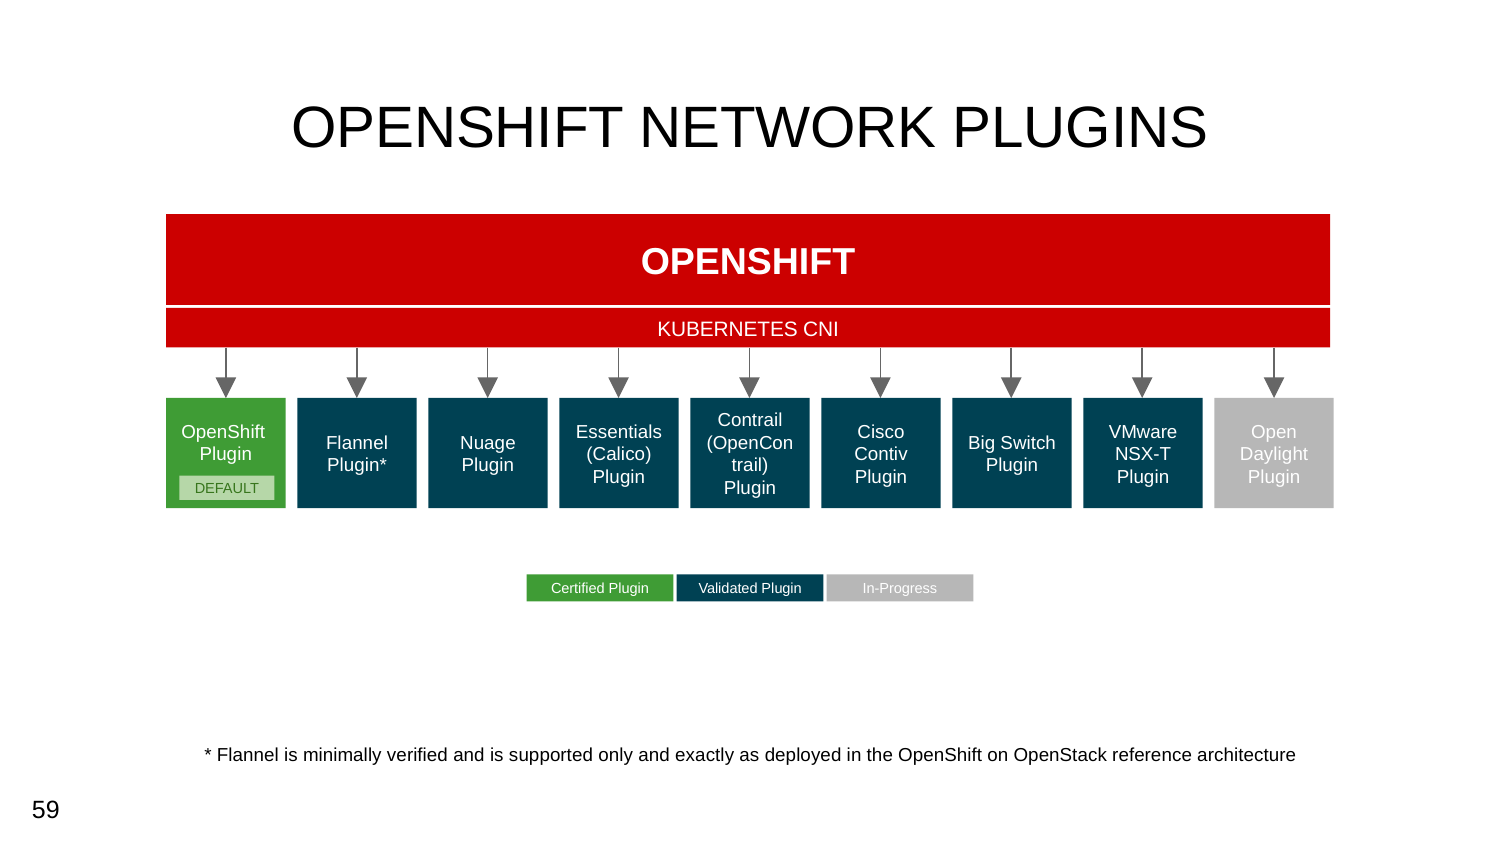

# OPENSHIFT NETWORK PLUGINS
OPENSHIFT
KUBERNETES CNI
Open
Daylight
Plugin
OpenShift
Plugin
Flannel
Plugin*
Nuage
Plugin
Essentials
(Calico)
Plugin
Contrail
(OpenContrail)
Plugin
Cisco
Contiv
Plugin
Big Switch
Plugin
VMware
NSX-T
Plugin
DEFAULT
Certified Plugin
Validated Plugin
In-Progress
* Flannel is minimally verified and is supported only and exactly as deployed in the OpenShift on OpenStack reference architecture
59